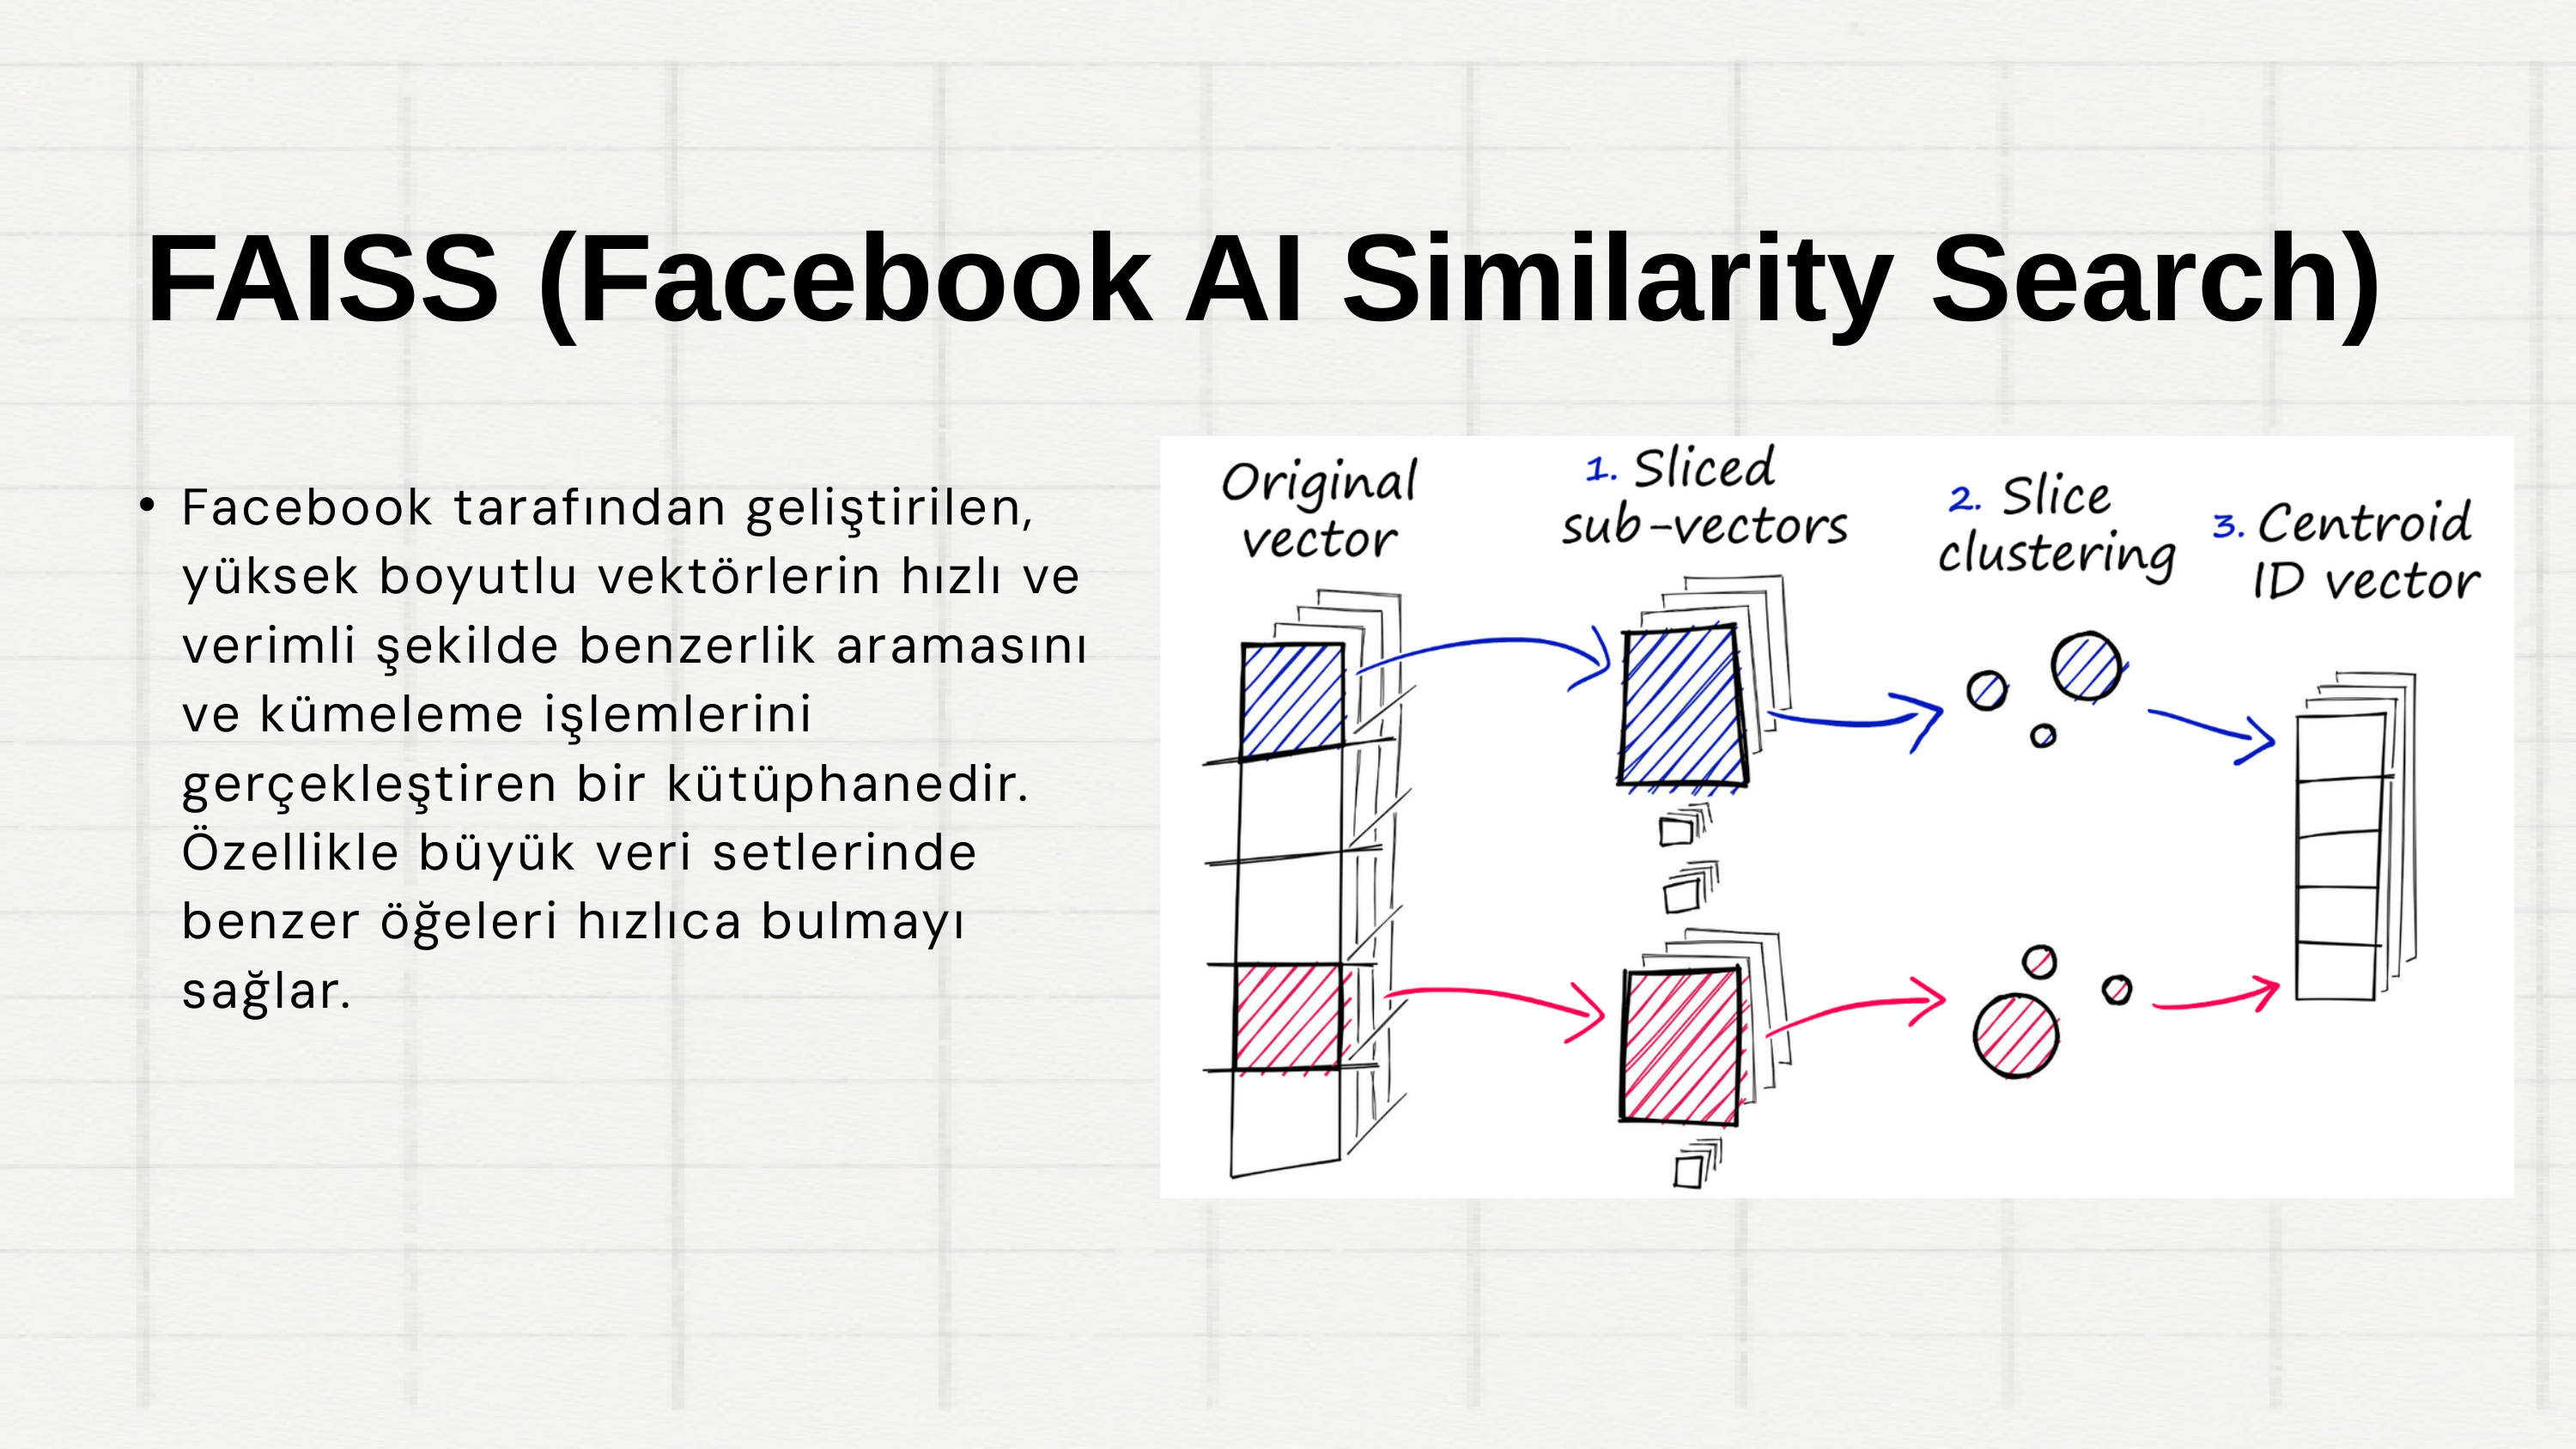

FAISS (Facebook AI Similarity Search)

Facebook tarafından geliştirilen, yüksek boyutlu vektörlerin hızlı ve verimli şekilde benzerlik aramasını ve kümeleme işlemlerini gerçekleştiren bir kütüphanedir. Özellikle büyük veri setlerinde benzer öğeleri hızlıca bulmayı sağlar.